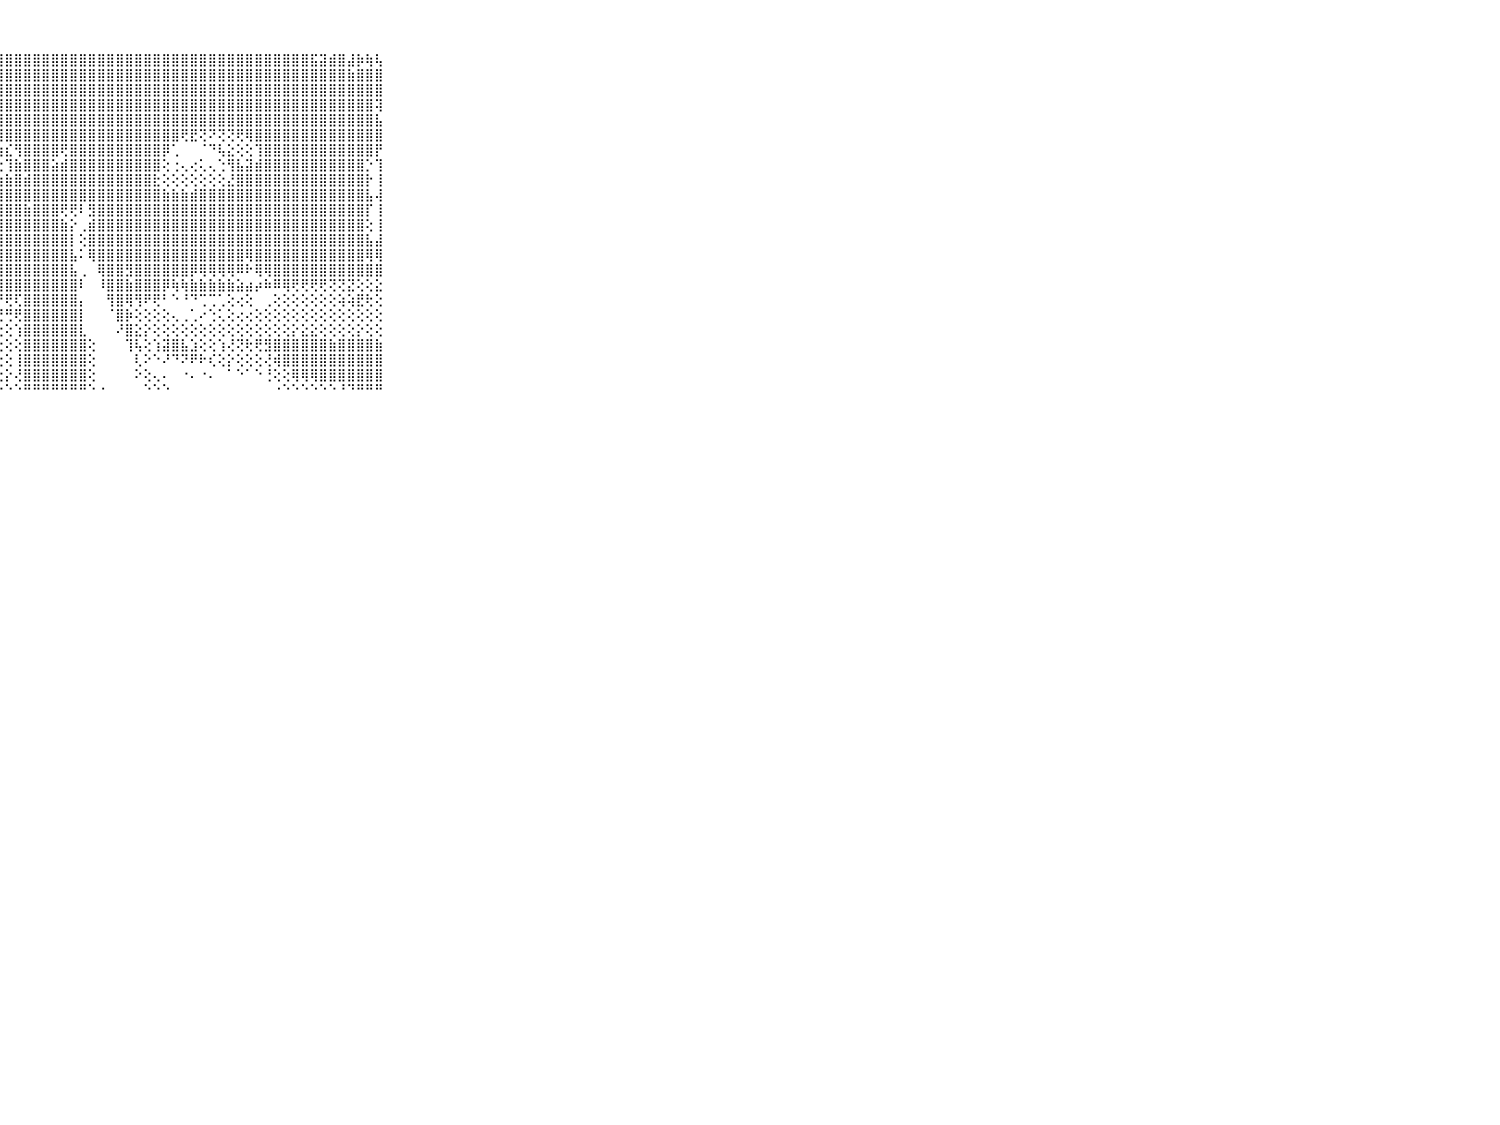

⠀⠀⠀⠀⠀⠀⠀⠀⠀⠀⠀⣿⣿⣯⣿⣿⣿⣿⣿⣿⣿⣿⣿⣿⣿⣿⣿⣿⣿⣿⣿⣿⣿⣿⣿⣿⣿⣿⣿⣿⣿⣿⣿⣿⣿⣿⣿⣿⣿⣿⣿⣿⣿⣿⣿⣿⣿⣿⣿⣿⣿⣯⣽⣾⣿⣼⡷⢷⢧⠀⠀⠀⠀⠀⠀⠀⠀⠀⠀⠀⠀
⠀⠀⠀⠀⠀⠀⠀⠀⠀⠀⠀⣿⣿⣿⣿⣿⣿⣿⣿⣿⣿⣿⣿⣿⣿⣿⣿⣿⣿⣿⣿⣿⣿⣿⣿⣿⣿⣿⣿⣿⣿⣿⣿⣿⣿⣿⣿⣿⣿⣿⣿⣿⣿⣿⣿⣿⣿⣿⣿⣿⣿⣿⣿⣿⣿⣷⣿⣿⣿⠀⠀⠀⠀⠀⠀⠀⠀⠀⠀⠀⠀
⠀⠀⠀⠀⠀⠀⠀⠀⠀⠀⠀⣿⣿⣿⣿⣿⣿⣿⣿⣿⣿⣿⣿⣿⣿⣿⣿⣿⣿⣿⣿⣿⣿⣿⣿⣿⣿⣿⣿⣿⣿⣿⣿⣿⣿⣿⣿⣿⣿⣿⣿⣿⣿⣿⣿⣿⣿⣿⣿⣿⣿⣿⣿⣿⣿⣿⣿⣿⣿⠀⠀⠀⠀⠀⠀⠀⠀⠀⠀⠀⠀
⠀⠀⠀⠀⠀⠀⠀⠀⠀⠀⠀⣿⣿⣿⣿⣿⣿⣿⣿⣿⣿⣿⣿⣿⣿⣿⣿⣿⣿⣿⣿⣿⣿⣿⣿⣿⣿⣿⣿⣿⣿⣿⣿⣿⣿⣿⣿⣿⣿⣿⣿⣿⣿⣿⣿⣿⣿⣿⣿⣿⣿⣿⣿⣿⣿⣿⣿⣿⢽⠀⠀⠀⠀⠀⠀⠀⠀⠀⠀⠀⠀
⠀⠀⠀⠀⠀⠀⠀⠀⠀⠀⠀⣿⣿⣿⣿⣿⣿⣿⣿⡿⢟⢟⢟⢟⢿⢿⣿⣿⣿⣿⣿⣿⣿⣿⣿⣿⣿⣿⣿⣿⣿⣿⣿⣿⣿⣿⣿⣿⣿⣿⣿⣿⣿⣿⣿⣿⣿⣿⣿⣿⣿⣿⣿⣿⣿⣿⣿⣿⣧⠀⠀⠀⠀⠀⠀⠀⠀⠀⠀⠀⠀
⠀⠀⠀⠀⠀⠀⠀⠀⠀⠀⠀⣿⣿⣿⣿⣿⣿⢟⣙⣑⣑⣌⣑⣓⣗⢵⣸⢻⣿⣿⣿⣿⣿⣿⣿⣿⣿⣿⣿⣿⣿⣿⣿⣿⣿⣿⣿⢟⣟⢝⠝⢝⢝⢟⢿⣿⣿⣿⣿⣿⣿⣿⣿⣿⣿⣿⣿⣿⣿⠀⠀⠀⠀⠀⠀⠀⠀⠀⠀⠀⠀
⠀⠀⠀⠀⠀⠀⠀⠀⠀⠀⠀⣿⣿⣿⣿⢟⢕⢕⢕⢕⢕⢕⢕⢕⢕⢕⢜⢳⣎⢻⣿⣿⣿⣿⢟⣿⣿⣿⣿⣿⣿⣿⣿⣿⣿⡿⢁⠀⠀⠈⠙⢧⣕⢕⢕⢹⣿⣿⣿⣿⣿⣿⣿⣿⣿⣿⣿⣿⡟⠀⠀⠀⠀⠀⠀⠀⠀⠀⠀⠀⠀
⠀⠀⠀⠀⠀⠀⠀⠀⠀⠀⠀⣿⣿⣿⣿⣷⣵⣱⣕⣕⣱⣕⡕⢕⢕⢕⢕⢕⢹⣷⣿⣿⣿⣵⣾⣿⣿⣿⣿⣿⣿⣿⣿⣿⣿⢕⢐⢄⢔⢅⢄⢑⢻⣧⣽⣾⣿⣿⣿⣿⣿⣿⣿⣿⣿⣿⣿⡑⢹⠀⠀⠀⠀⠀⠀⠀⠀⠀⠀⠀⠀
⠀⠀⠀⠀⠀⠀⠀⠀⠀⠀⠀⣿⣿⣿⣿⣿⣿⣿⣿⣿⣿⣿⣿⣿⣿⣿⣾⣷⣷⣿⣾⣿⣿⣿⣿⣿⣿⣿⣿⣿⣿⣿⣿⣿⣗⢕⢕⢕⢕⢕⢕⢕⣜⣿⣿⣿⣿⣿⣿⣿⣿⣿⣿⣿⣿⣿⣿⡗⢸⠀⠀⠀⠀⠀⠀⠀⠀⠀⠀⠀⠀
⠀⠀⠀⠀⠀⠀⠀⠀⠀⠀⠀⣿⣿⣿⣿⣿⣿⣿⣿⣿⣿⣿⣿⣿⣿⣿⣿⣿⣿⣿⣿⣿⣿⣿⣿⣿⣿⣿⣿⣿⣿⣿⣿⣿⣿⣷⣷⣷⣾⣿⣿⣿⣿⣿⣿⣿⣿⣿⣿⣿⣿⣿⣿⣿⣿⣿⣿⣧⢼⠀⠀⠀⠀⠀⠀⠀⠀⠀⠀⠀⠀
⠀⠀⠀⠀⠀⠀⠀⠀⠀⠀⠀⣿⣿⣿⣿⣿⣿⣿⣿⣿⣿⣿⣿⣿⣿⣿⣿⣿⣿⣿⣷⣿⣿⣿⢟⢟⠇⣻⣿⣿⣿⣿⣿⣿⣿⣿⣿⣿⣿⣿⣿⣿⣿⣿⣿⣿⣿⣿⣿⣿⣿⣿⣿⣿⣿⣿⣿⡏⢸⠀⠀⠀⠀⠀⠀⠀⠀⠀⠀⠀⠀
⠀⠀⠀⠀⠀⠀⠀⠀⠀⠀⠀⣿⣿⣿⣿⣿⣿⣿⣿⣿⣿⣿⣿⣿⣿⣿⣿⣿⣿⣿⣿⣿⣿⣿⣷⡕⢀⣾⣿⣿⣿⣿⣿⣿⣿⣿⣿⣿⣿⣿⣿⣿⣿⣿⣿⣿⣿⣿⣿⣿⣿⣿⣿⣿⣿⣿⣿⢕⢸⠀⠀⠀⠀⠀⠀⠀⠀⠀⠀⠀⠀
⠀⠀⠀⠀⠀⠀⠀⠀⠀⠀⠀⣿⣿⣿⣿⣿⣿⣿⣿⣿⣿⣿⣿⣿⣿⣿⣿⣿⣿⣿⣿⣿⣿⣿⣿⡇⢕⣿⣿⣿⣿⣿⣿⣿⣿⣿⣿⣿⣿⣿⣿⣿⣿⣿⣿⣿⣿⣿⣿⣿⣿⣿⣿⣿⣿⣿⣿⣧⣼⠀⠀⠀⠀⠀⠀⠀⠀⠀⠀⠀⠀
⠀⠀⠀⠀⠀⠀⠀⠀⠀⠀⠀⣿⣿⣿⣿⣿⣿⣿⣿⣿⣿⣿⣿⣿⣿⣿⣿⣿⣿⣿⣿⣿⣿⣿⣿⣧⠅⢿⣿⣿⣿⣿⣿⣿⣿⣿⣿⣿⣿⣿⣿⣿⣿⣿⢿⣿⣿⣿⣿⣿⣿⣿⣿⣿⣿⣿⣿⢿⢿⠀⠀⠀⠀⠀⠀⠀⠀⠀⠀⠀⠀
⠀⠀⠀⠀⠀⠀⠀⠀⠀⠀⠀⣿⣿⣿⣿⣿⣿⣿⣿⣿⣿⣿⣿⣿⣿⣿⣿⣿⣿⣿⣿⣿⣿⣿⣿⣧⢀⠀⢿⣿⣿⣻⣿⣿⣿⣿⣿⣿⡿⢿⢿⢿⢿⠿⠗⢿⢿⣿⣿⣿⣿⣿⣿⣿⣿⣿⣿⣿⣿⠀⠀⠀⠀⠀⠀⠀⠀⠀⠀⠀⠀
⠀⠀⠀⠀⠀⠀⠀⠀⠀⠀⠀⣿⣿⣿⣿⣿⣿⣿⣿⣿⣿⣿⣿⣿⣿⣿⣿⣿⣿⣿⣿⣿⣿⣿⣿⣿⠇⠀⠸⣿⣿⣷⣿⣿⣿⡿⢷⢷⣷⣷⣷⣷⣷⣵⣴⡴⠷⠿⢿⢟⢟⢟⢟⢝⢝⣝⢕⢕⣕⠀⠀⠀⠀⠀⠀⠀⠀⠀⠀⠀⠀
⠀⠀⠀⠀⠀⠀⠀⠀⠀⠀⠀⣿⣿⣿⣿⣽⣿⣿⣿⣽⣽⣯⣿⣿⣿⣿⡿⡟⢟⢏⣿⣿⣿⣿⣿⣿⡄⠀⠀⢻⣿⢿⢻⠟⢟⠃⠑⠘⠙⢉⢉⢁⢕⢔⢕⠀⢀⢕⢕⢕⢕⢕⢕⢕⢵⢵⣟⢗⢕⠀⠀⠀⠀⠀⠀⠀⠀⠀⠀⠀⠀
⠀⠀⠀⠀⠀⠀⠀⠀⠀⠀⠀⣿⣿⣿⣿⣿⣿⣿⣿⣿⣿⣿⣿⢿⢿⠿⠿⢟⢛⢟⣿⣿⣿⣿⣿⣿⡇⠀⠀⠈⣿⡷⢕⢕⢕⢕⢄⢀⢁⠔⢑⢅⢕⢔⢔⢕⢕⢕⢕⢕⢕⢕⢕⢕⢕⢕⢕⢕⢕⠀⠀⠀⠀⠀⠀⠀⠀⠀⠀⠀⠀
⠀⠀⠀⠀⠀⠀⠀⠀⠀⠀⠀⠟⠛⢙⢏⢝⢍⢍⢕⢕⢔⢔⢔⢕⢕⢕⢕⢕⢕⢱⣿⣿⣿⣿⣿⣿⣇⠀⠀⠀⠜⣿⣕⡕⢕⢕⢕⢕⢕⢕⢕⢕⢕⢕⢕⢕⢕⢕⢕⡕⣕⣕⢕⢕⢕⢕⡕⢕⢕⠀⠀⠀⠀⠀⠀⠀⠀⠀⠀⠀⠀
⠀⠀⠀⠀⠀⠀⠀⠀⠀⠀⠀⢕⢕⢕⢕⢕⢕⢕⢕⢕⢕⢕⢕⢕⢕⢕⢕⢕⢕⢕⣿⣿⣿⣿⣿⣿⣿⢕⠀⠀⠀⢹⢧⢕⢱⣽⣿⣧⣱⢕⢕⢱⢜⢝⢗⢟⣻⣿⣿⣿⣿⣿⣿⣷⣿⣿⣿⣿⣷⠀⠀⠀⠀⠀⠀⠀⠀⠀⠀⠀⠀
⠀⠀⠀⠀⠀⠀⠀⠀⠀⠀⠀⢕⢕⢕⢕⢕⢕⢕⢕⢕⢕⢕⢕⢕⢕⢕⢕⢕⢕⢸⣿⣿⣿⣿⣿⣿⣿⢕⠀⠀⠀⠀⢇⠕⠑⠜⠙⠝⠟⠗⢎⢕⡕⢕⢕⢕⢜⢾⣿⣿⣿⣿⣿⣿⣿⣿⣿⣿⣿⠀⠀⠀⠀⠀⠀⠀⠀⠀⠀⠀⠀
⠀⠀⠀⠀⠀⠀⠀⠀⠀⠀⠀⢕⢕⢕⢕⢕⢕⢕⢕⢕⢕⢕⢕⢕⢕⢕⢕⢕⡕⢜⣿⣿⣿⣿⣿⣿⣿⢕⠀⠀⠀⠀⠕⢕⢄⠄⠀⠐⠄⠐⠄⠀⠁⠑⠁⠑⢘⢕⢕⢿⢿⢿⣿⣿⣿⣿⣿⣿⣿⠀⠀⠀⠀⠀⠀⠀⠀⠀⠀⠀⠀
⠀⠀⠀⠀⠀⠀⠀⠀⠀⠀⠀⠑⠑⠑⠑⠑⠑⠑⠑⠑⠑⠑⠑⠑⠑⠑⠑⠑⠑⠑⠛⠛⠛⠛⠛⠛⠛⠑⠐⠀⠀⠀⠀⠑⠑⠑⠀⠀⠀⠀⠀⠀⠀⠀⠀⠀⠀⠐⠑⠑⠑⠑⠑⠑⠘⠙⠛⠛⠛⠀⠀⠀⠀⠀⠀⠀⠀⠀⠀⠀⠀